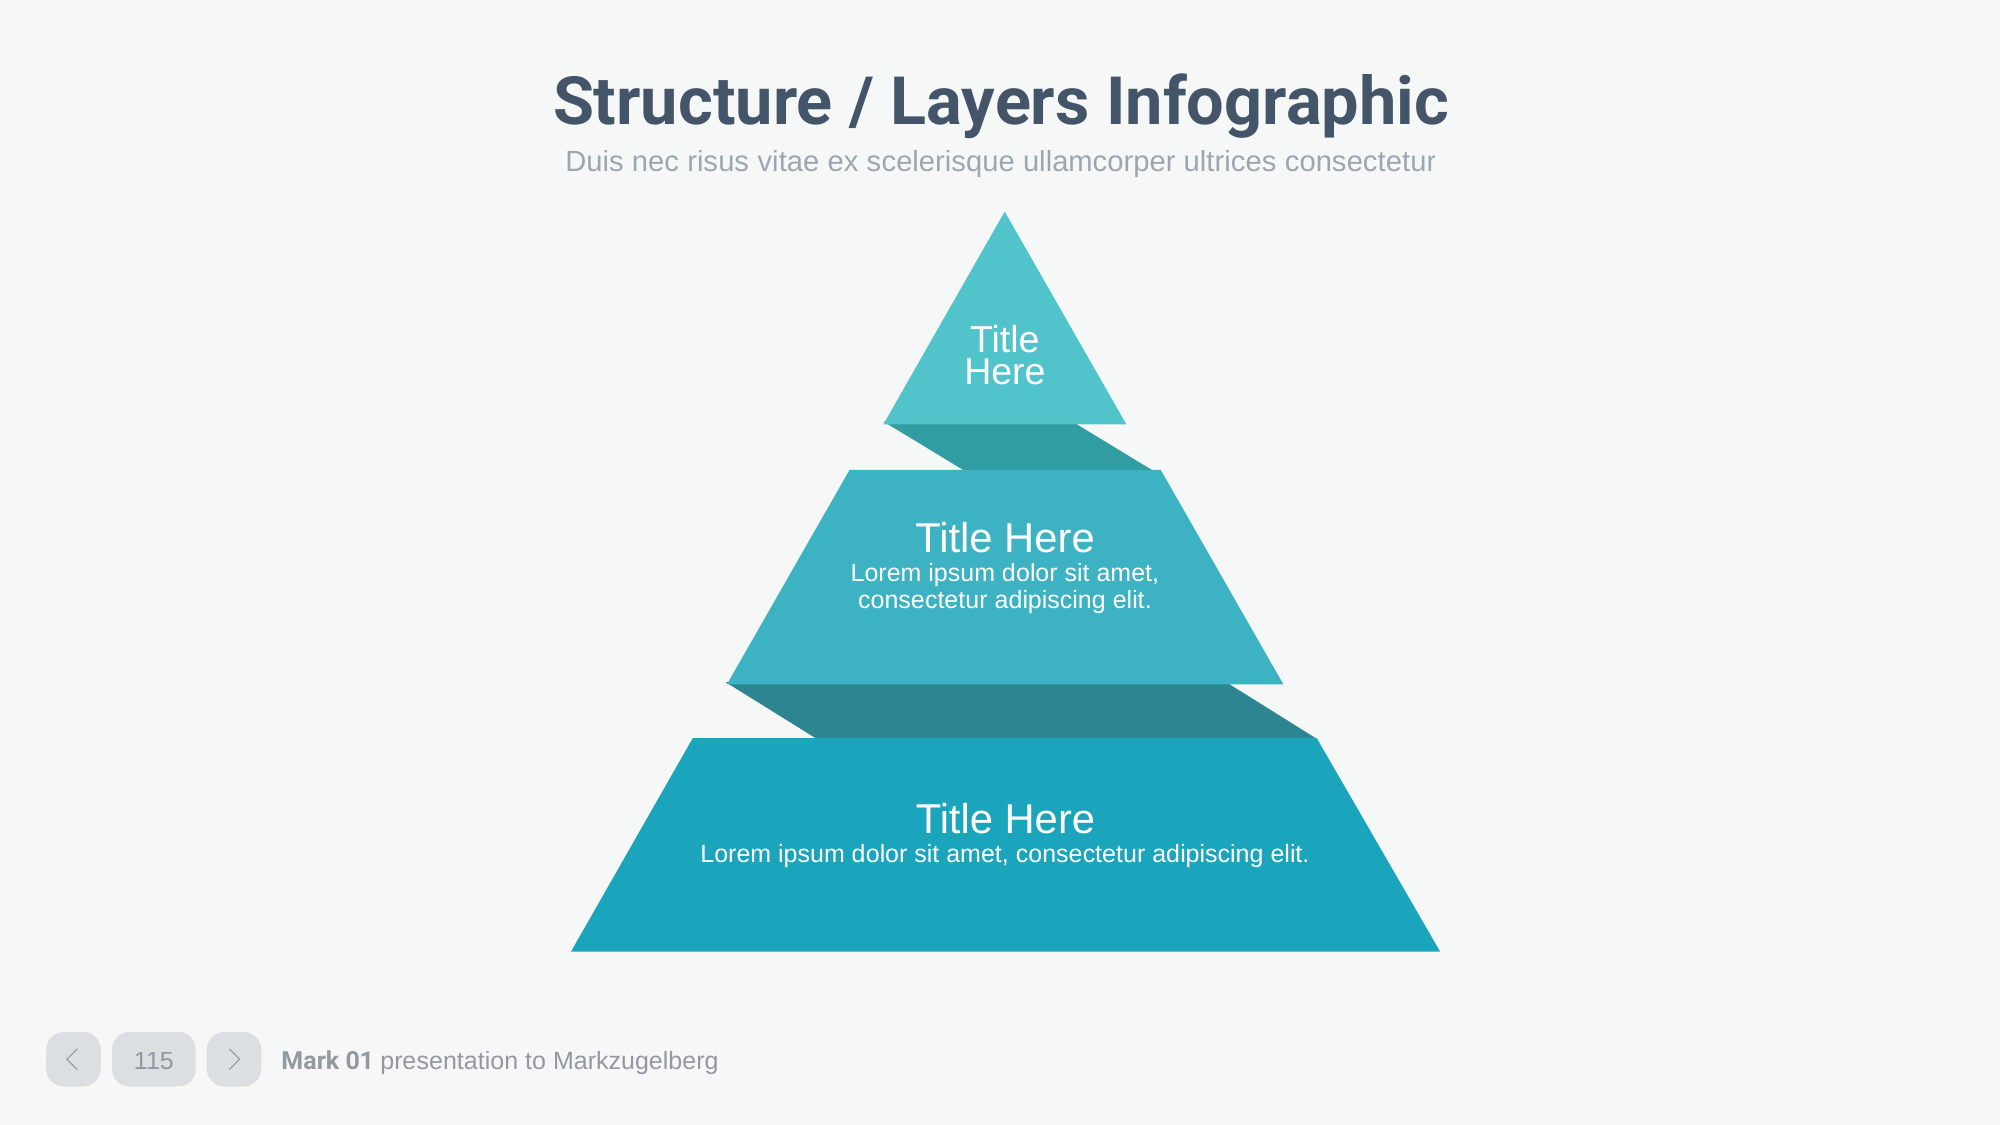

# Structure / Layers Infographic
Duis nec risus vitae ex scelerisque ullamcorper ultrices consectetur
Title Here

Title Here
Lorem ipsum dolor sit amet, consectetur adipiscing elit.

Title Here
Lorem ipsum dolor sit amet, consectetur adipiscing elit.